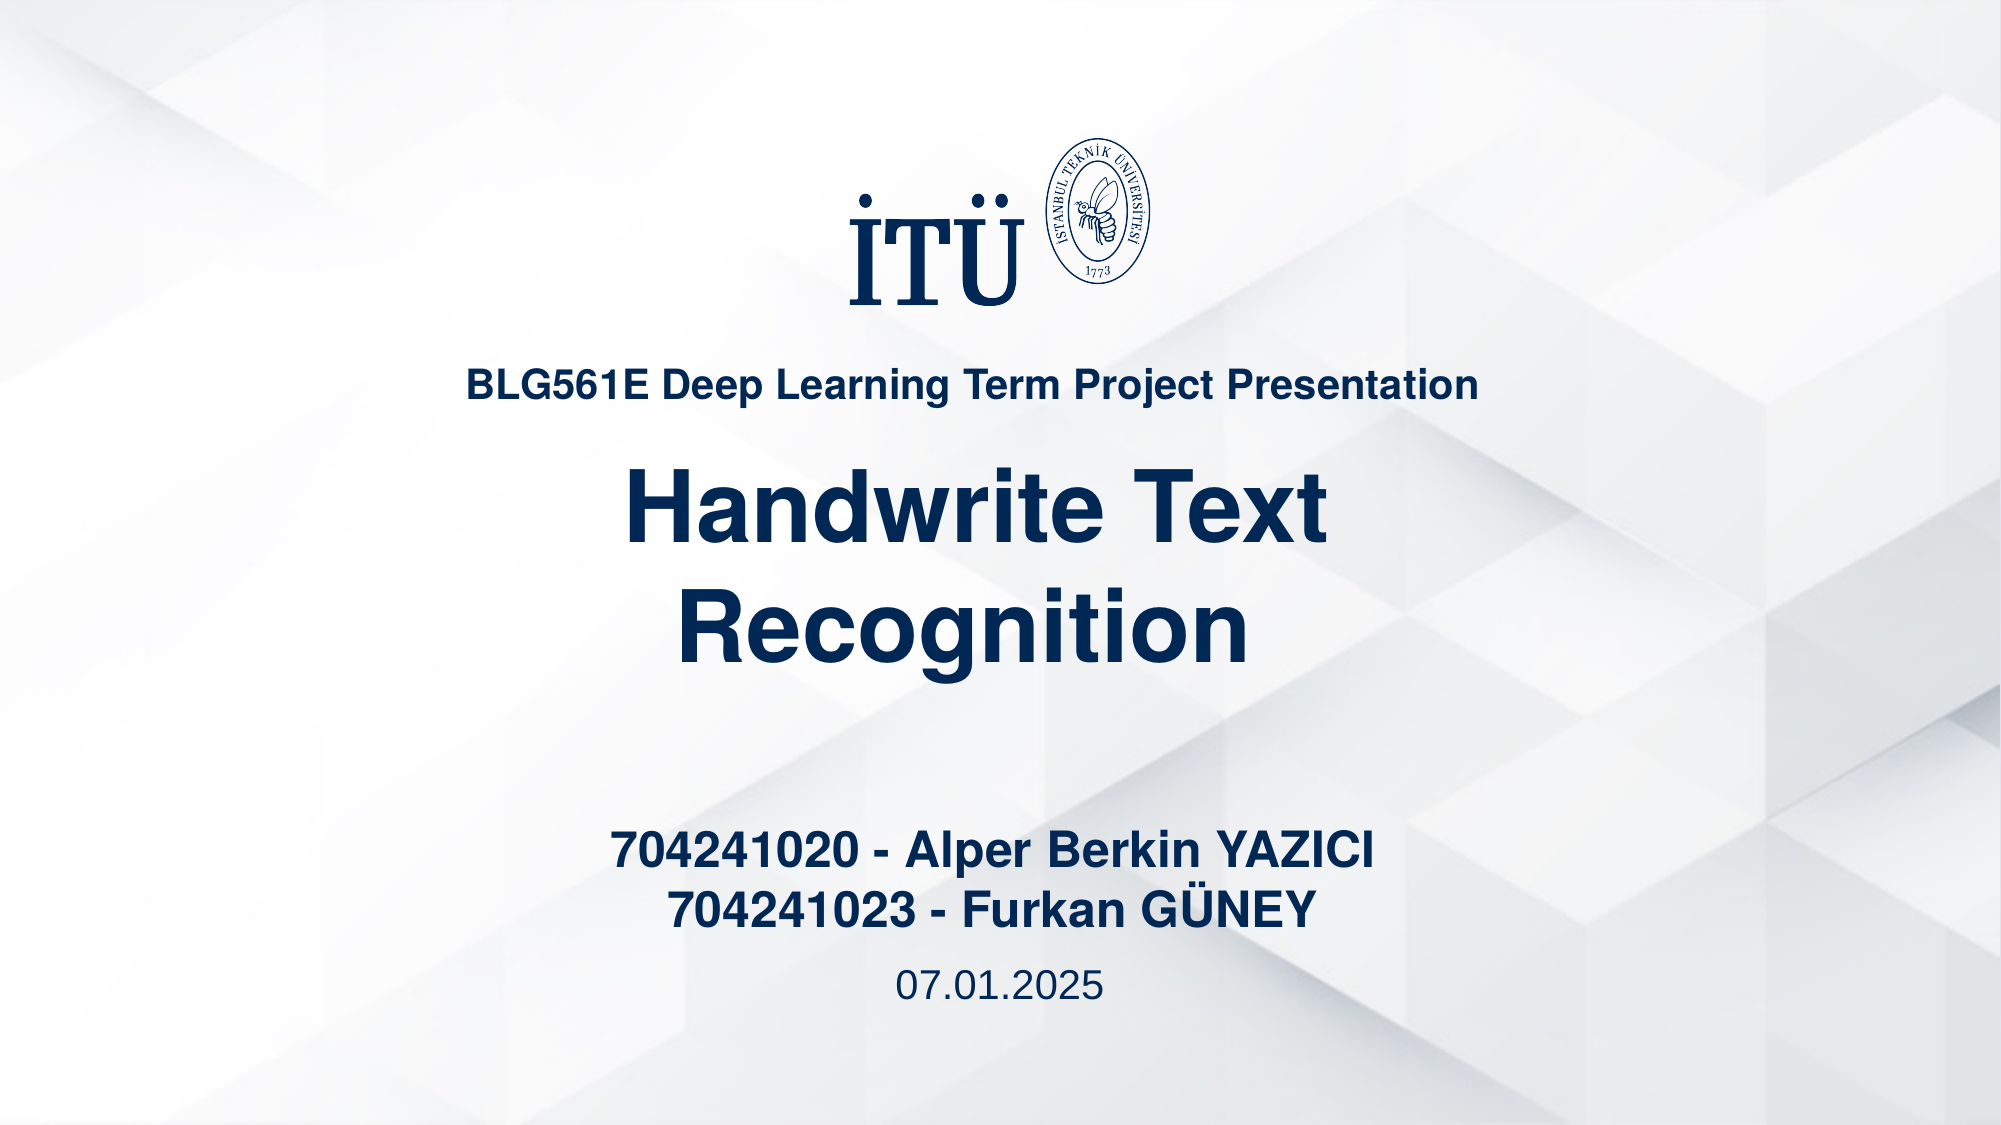

BLG561E Deep Learning Term Project Presentation
Handwrite Text Recognition
704241020 - Alper Berkin YAZICI
704241023 - Furkan GÜNEY
07.01.2025